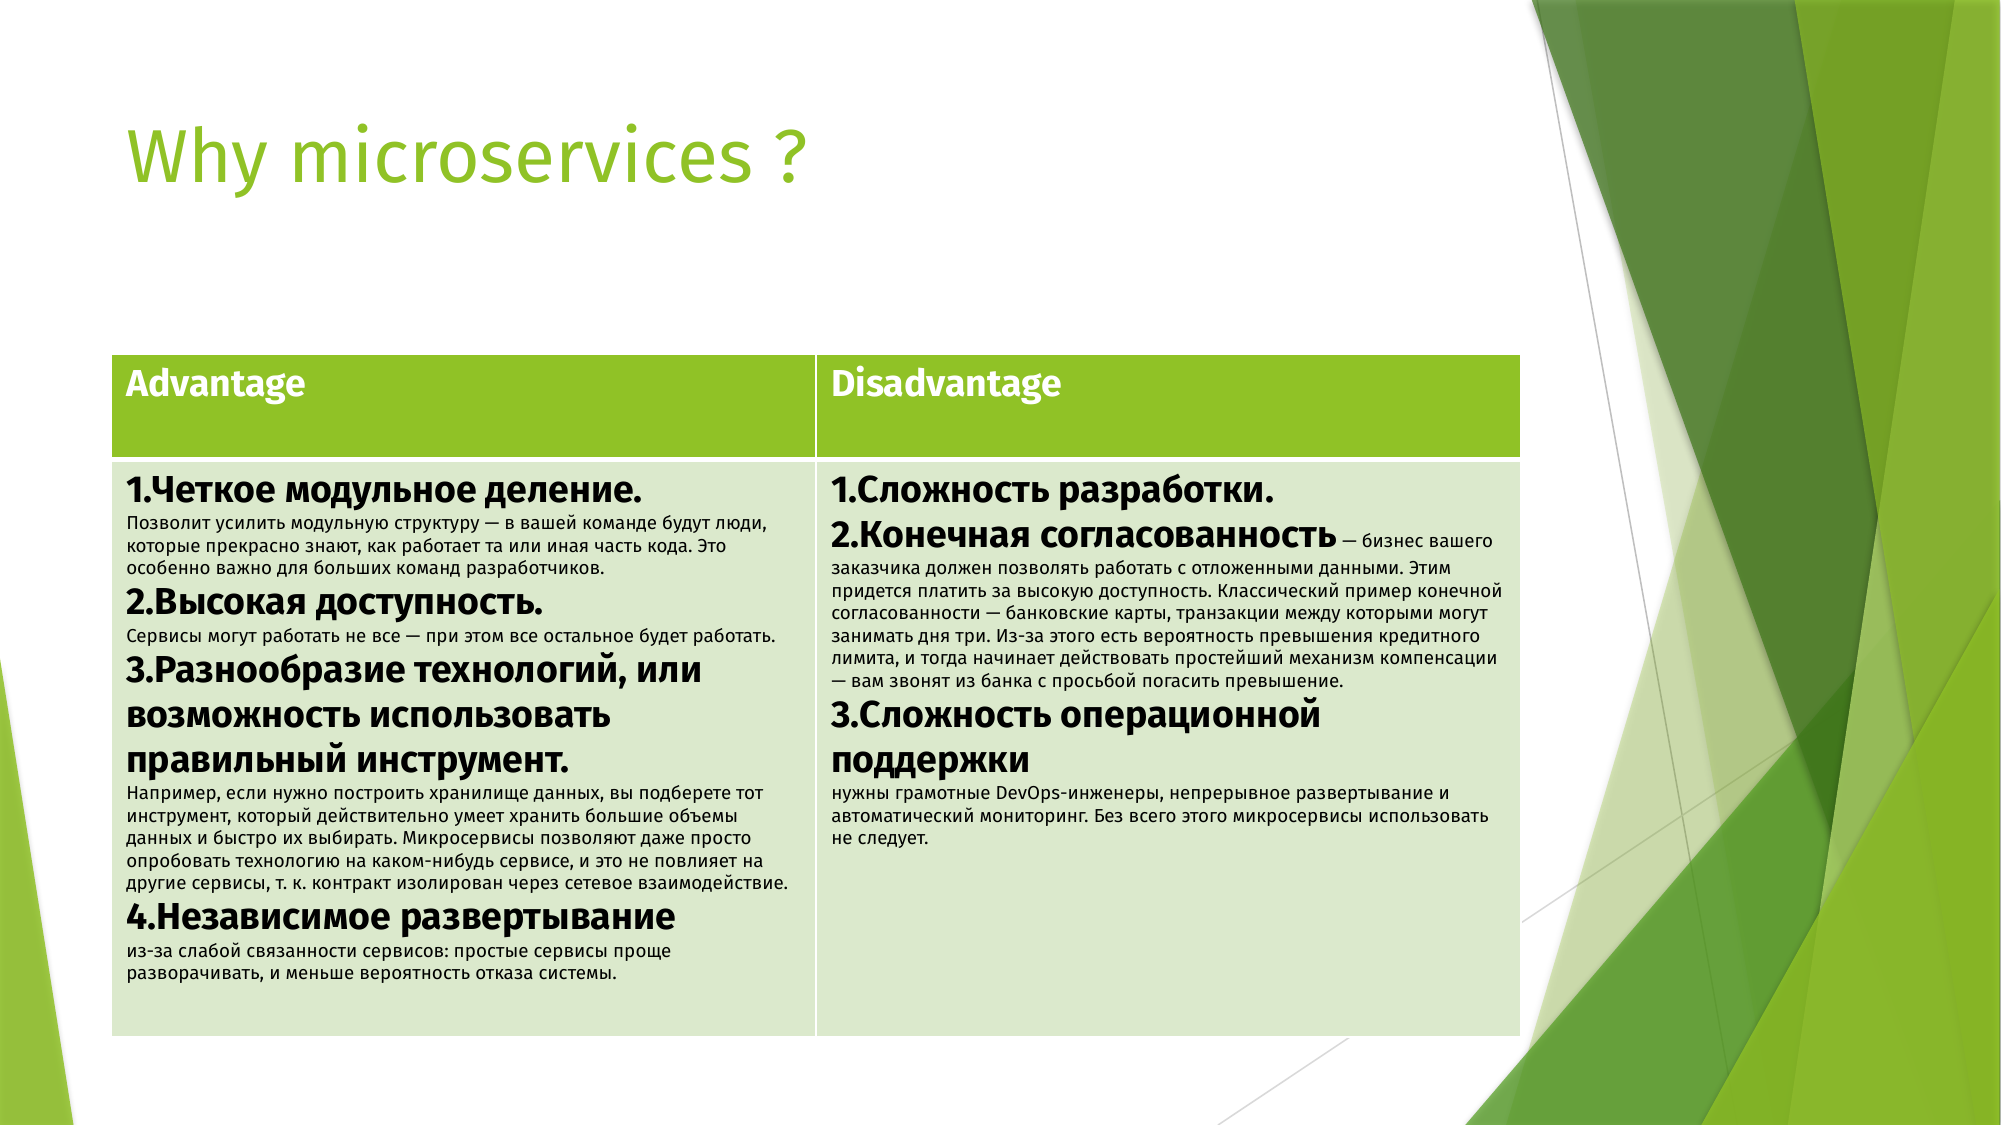

# Why microservices ?
| Advantage | Disadvantage |
| --- | --- |
| 1.Четкое модульное деление. Позволит усилить модульную структуру — в вашей команде будут люди, которые прекрасно знают, как работает та или иная часть кода. Это особенно важно для больших команд разработчиков. 2.Высокая доступность. Сервисы могут работать не все — при этом все остальное будет работать. 3.Разнообразие технологий, или возможность использовать правильный инструмент. Например, если нужно построить хранилище данных, вы подберете тот инструмент, который действительно умеет хранить большие объемы данных и быстро их выбирать. Микросервисы позволяют даже просто опробовать технологию на каком-нибудь сервисе, и это не повлияет на другие сервисы, т. к. контракт изолирован через сетевое взаимодействие. 4.Независимое развертывание  из-за слабой связанности сервисов: простые сервисы проще разворачивать, и меньше вероятность отказа системы. | 1.Сложность разработки. 2.Конечная согласованность — бизнес вашего заказчика должен позволять работать с отложенными данными. Этим придется платить за высокую доступность. Классический пример конечной согласованности — банковские карты, транзакции между которыми могут занимать дня три. Из-за этого есть вероятность превышения кредитного лимита, и тогда начинает действовать простейший механизм компенсации — вам звонят из банка с просьбой погасить превышение. 3.Сложность операционной поддержки  нужны грамотные DevOps-инженеры, непрерывное развертывание и автоматический мониторинг. Без всего этого микросервисы использовать не следует. |